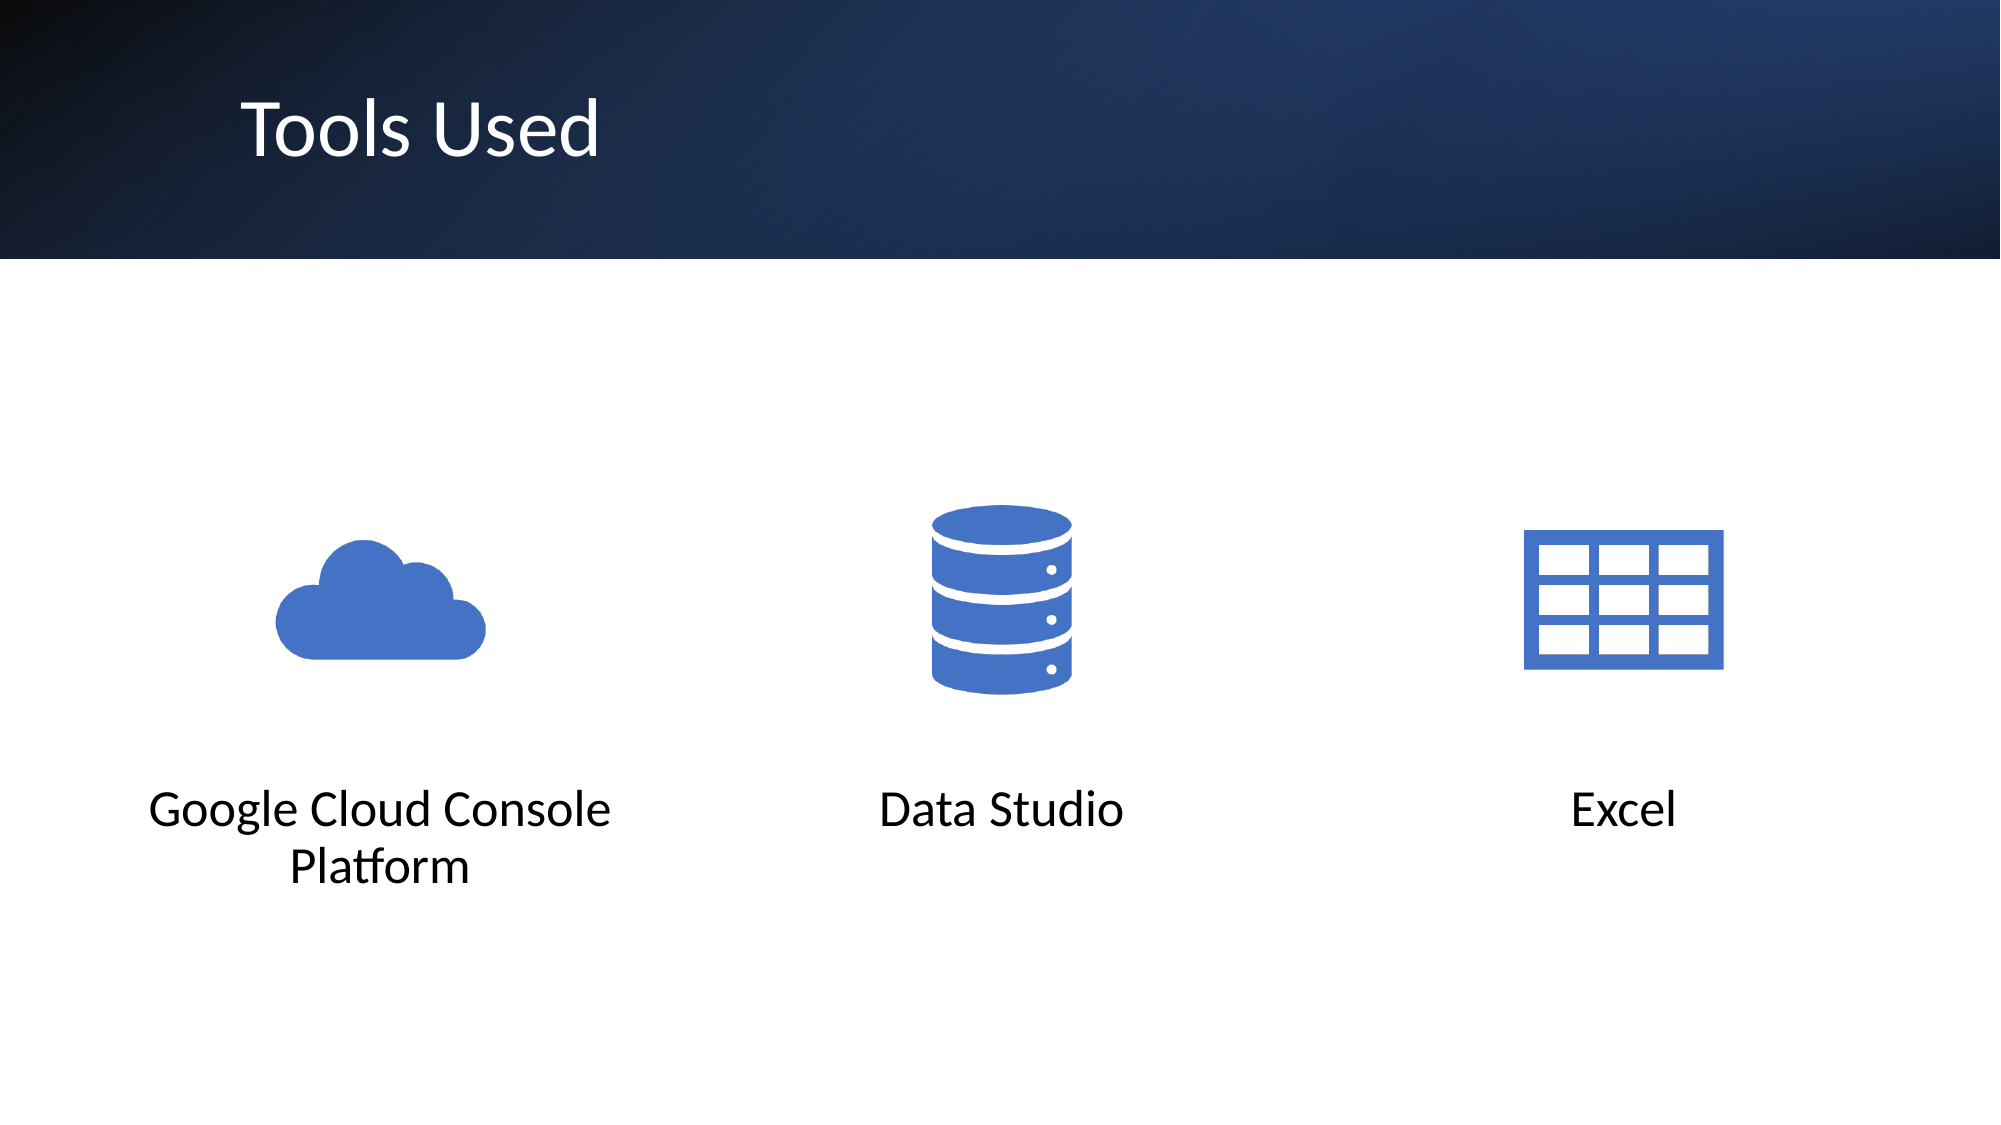

# Tools Used
Google Cloud Console Platform
Data Studio
Excel